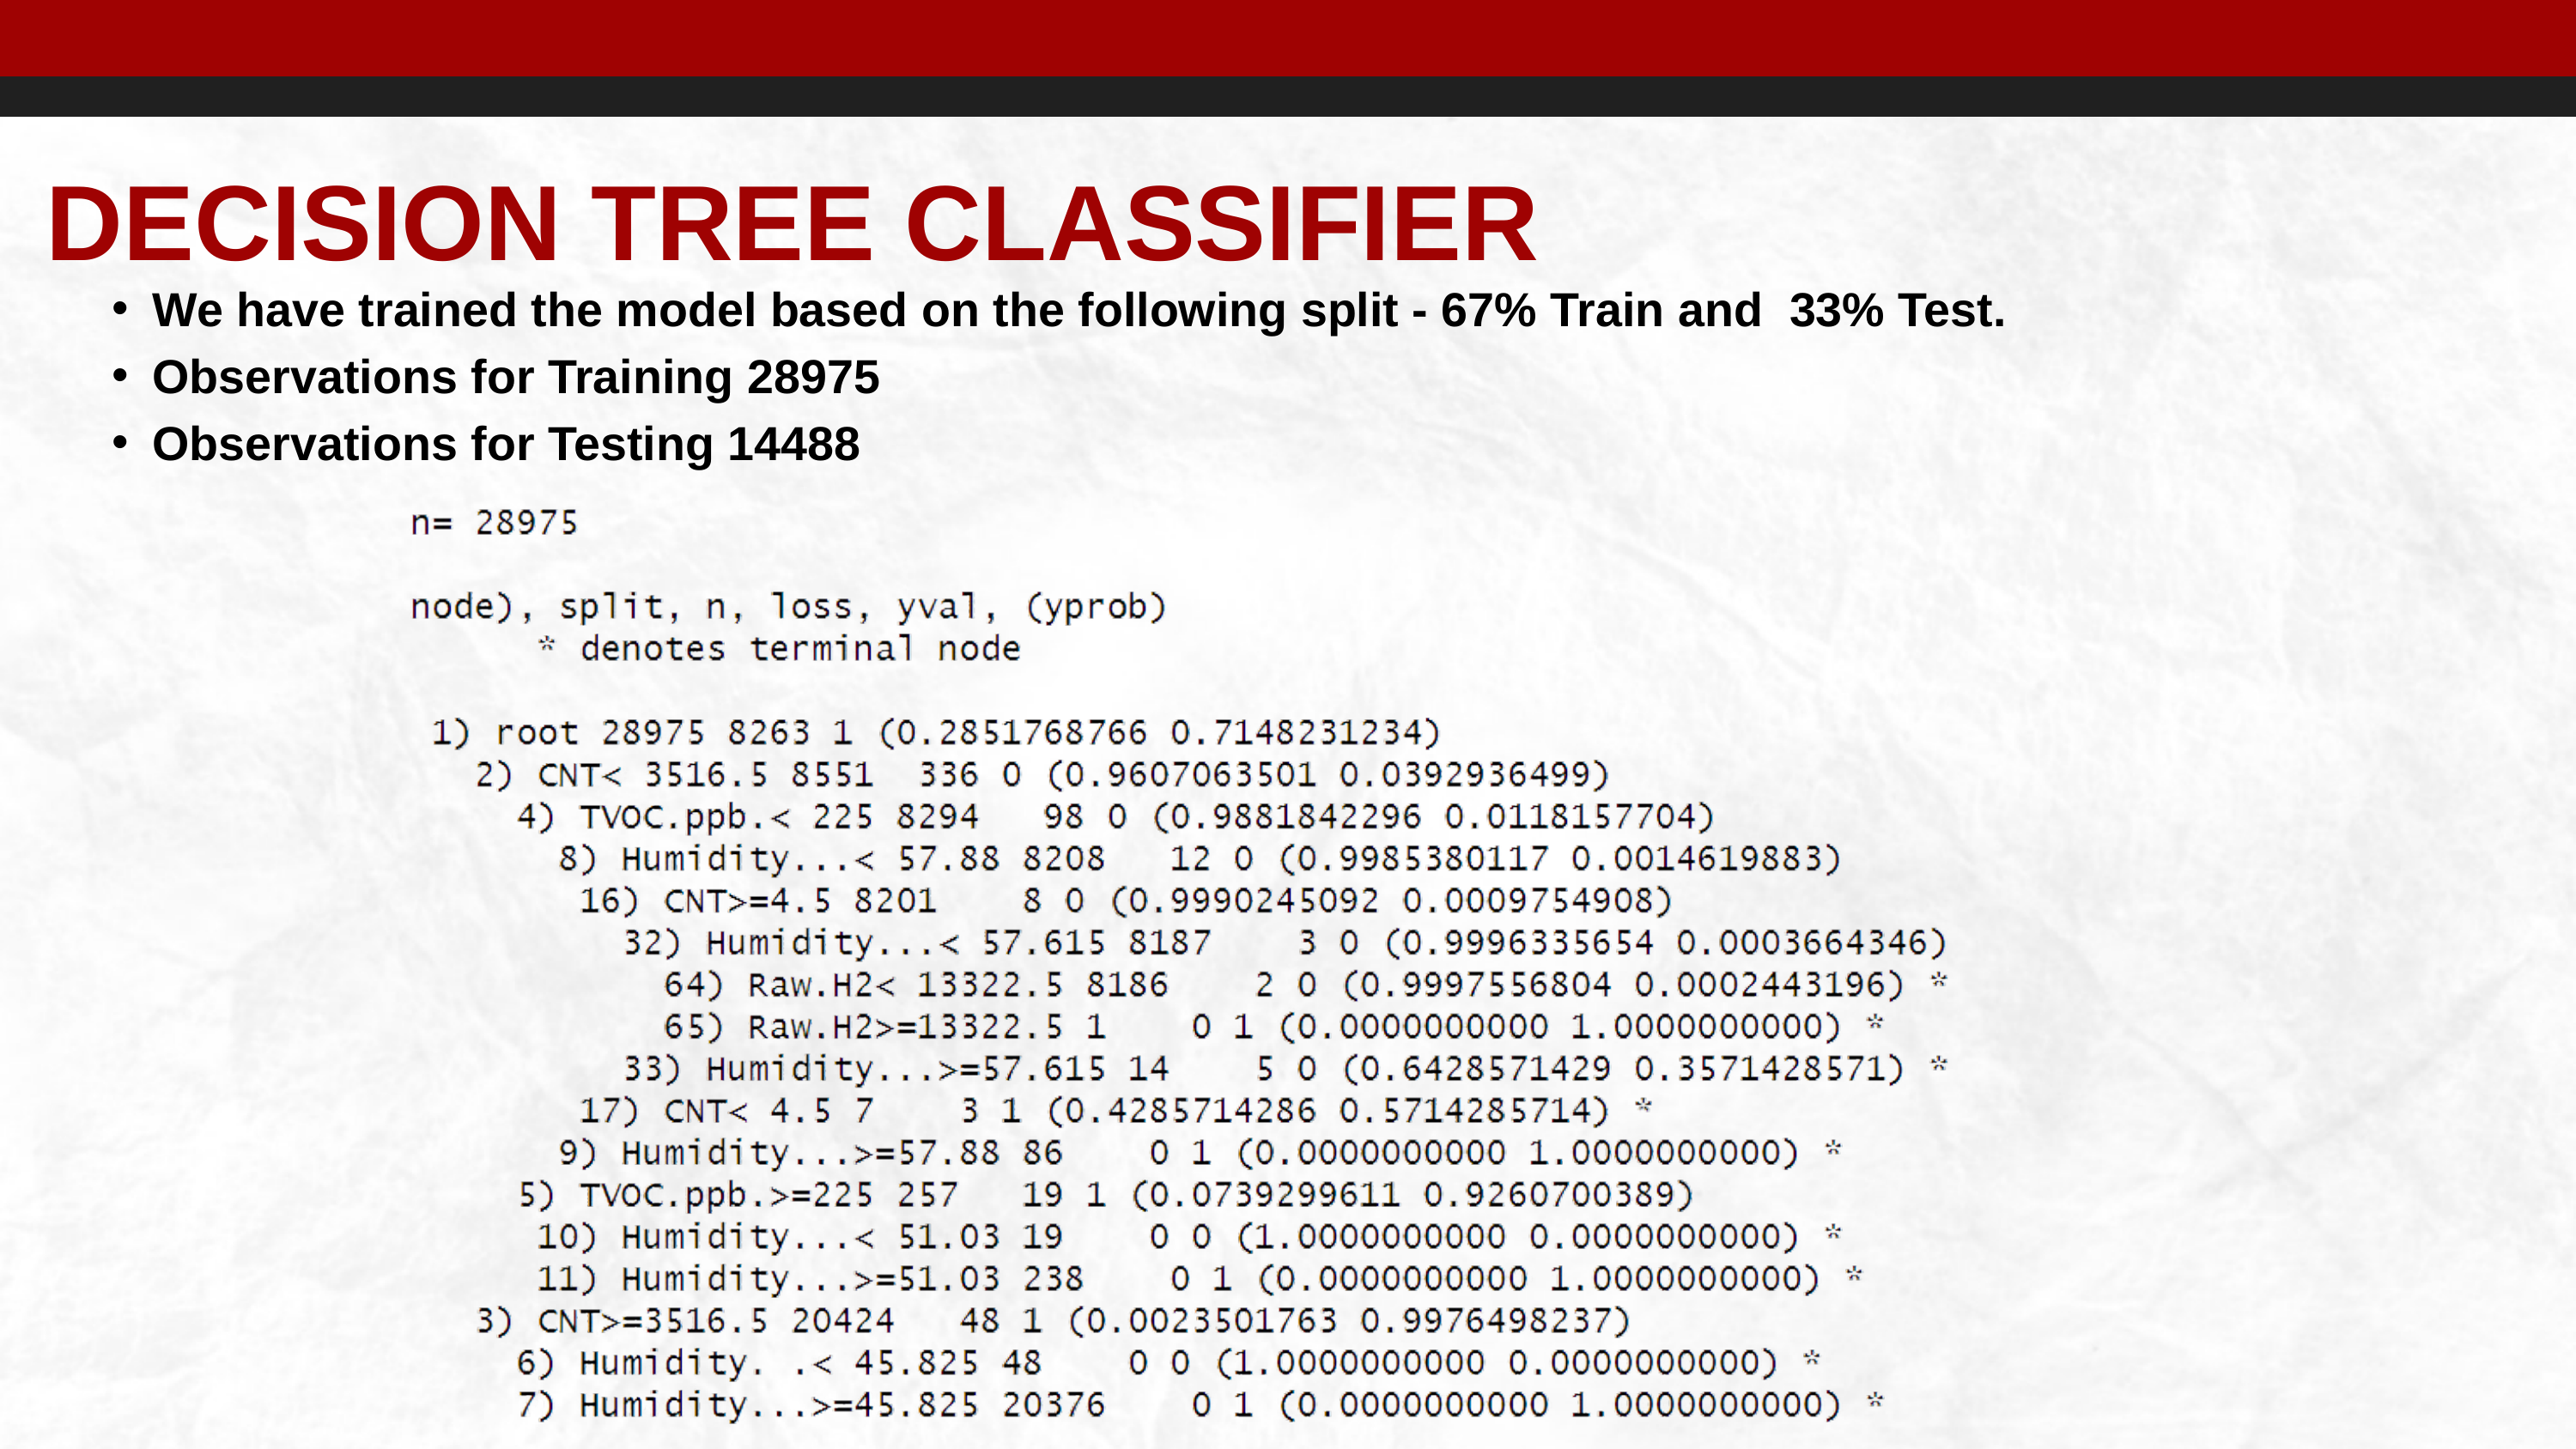

DECISION TREE CLASSIFIER
We have trained the model based on the following split - 67% Train and  33% Test.
Observations for Training 28975
Observations for Testing 14488